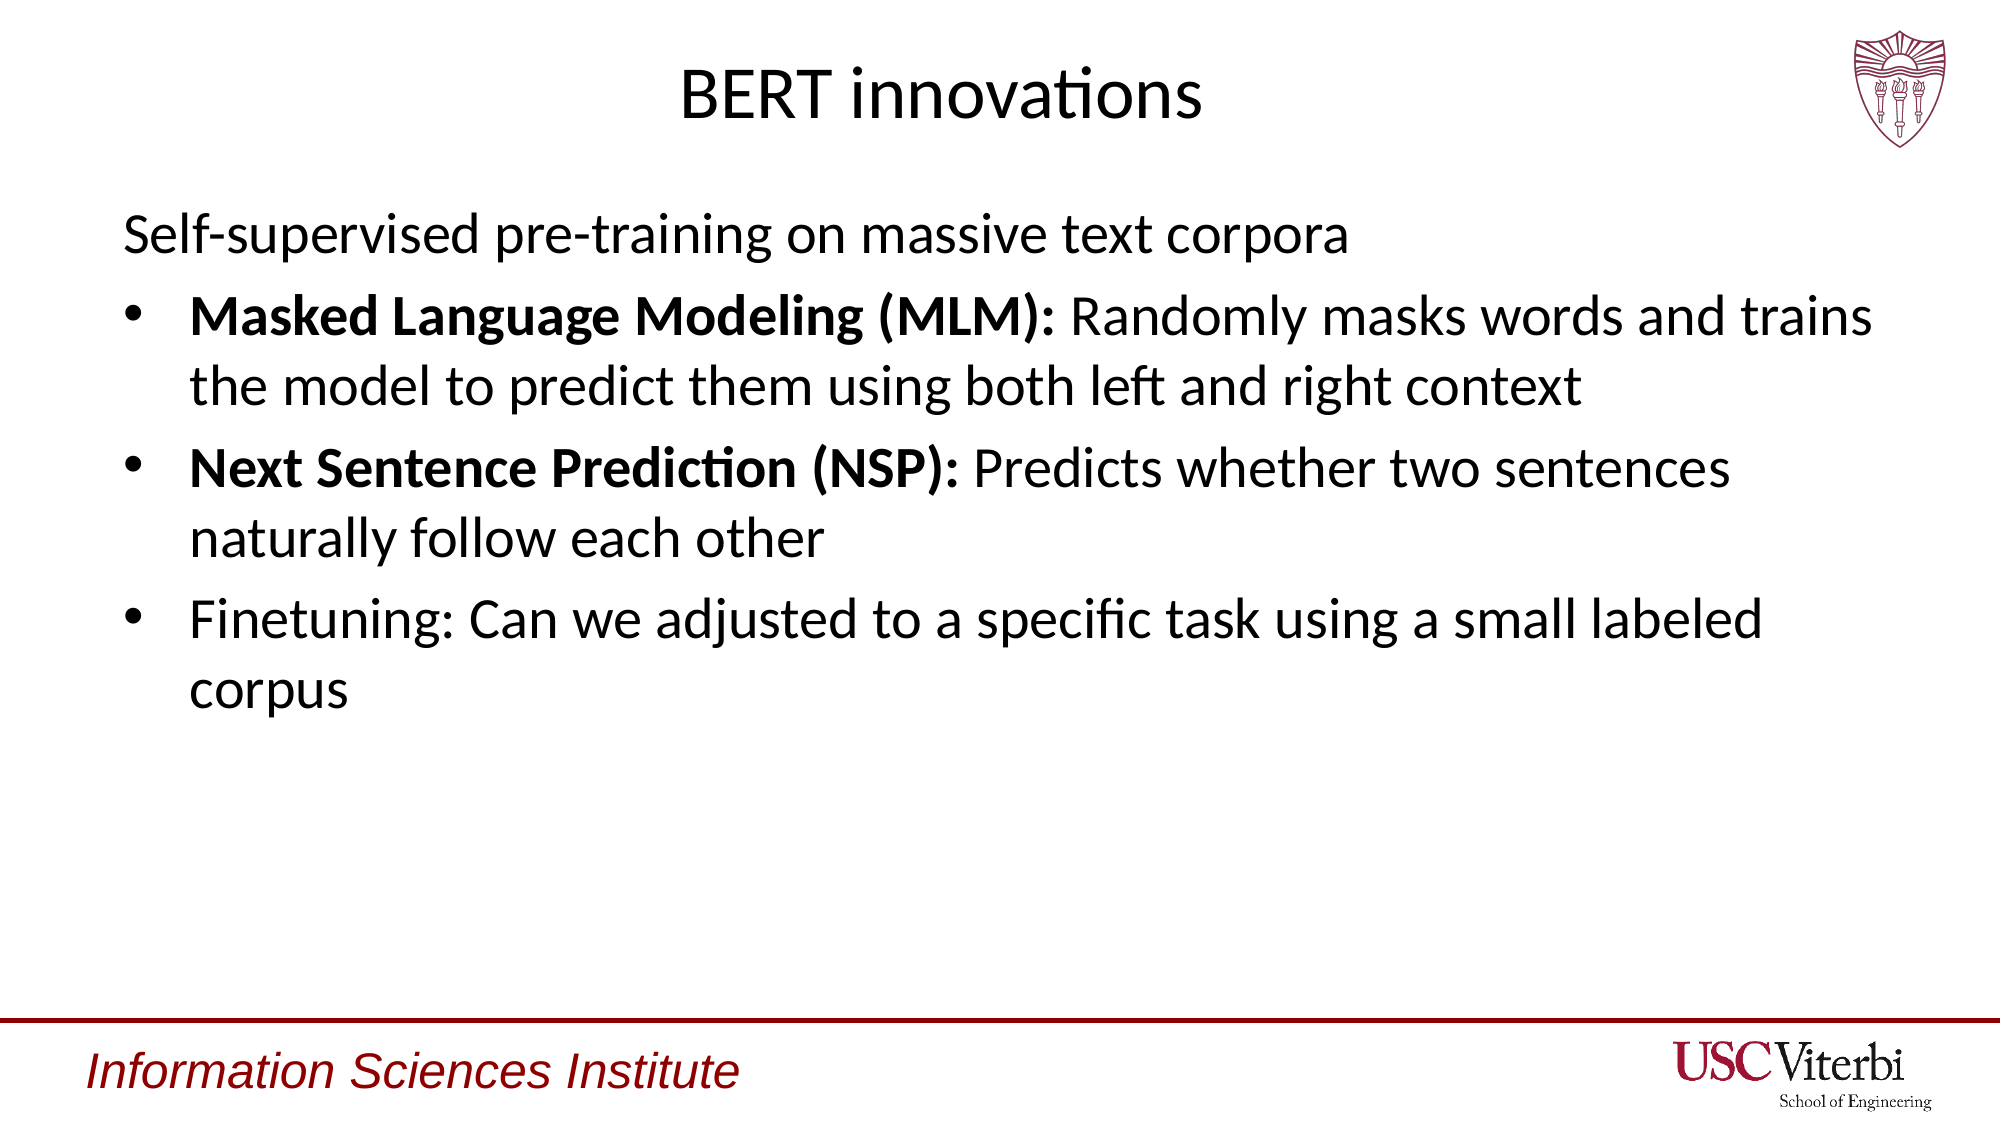

# BERT innovations
Self-supervised pre-training on massive text corpora
Masked Language Modeling (MLM): Randomly masks words and trains the model to predict them using both left and right context
Next Sentence Prediction (NSP): Predicts whether two sentences naturally follow each other
Finetuning: Can we adjusted to a specific task using a small labeled corpus